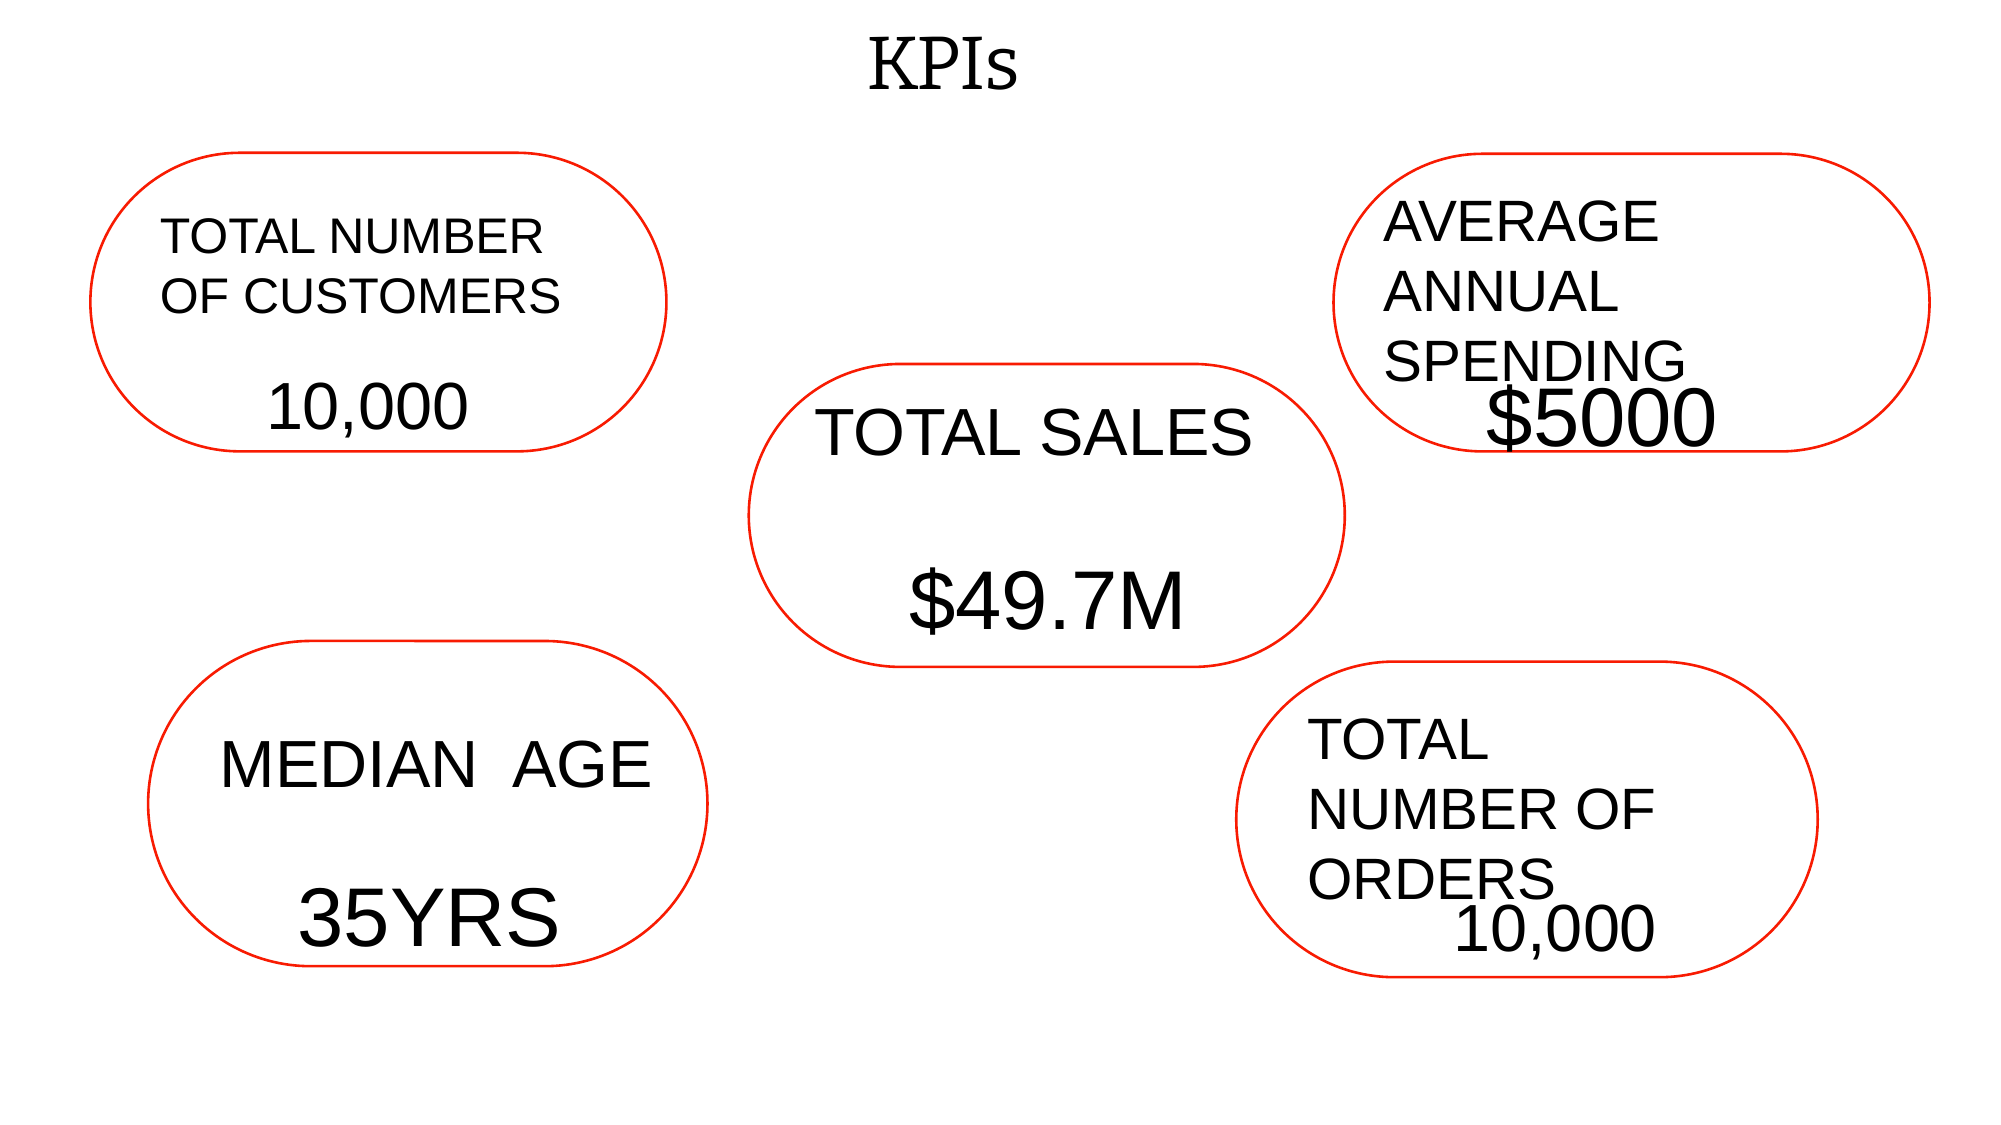

KPIs

AVERAGE ANNUAL SPENDING
TOTAL NUMBER OF CUSTOMERS
10,000
$5000

TOTAL SALES
$49.7M

TOTAL NUMBER OF ORDERS
MEDIAN  AGE
35YRS
10,000